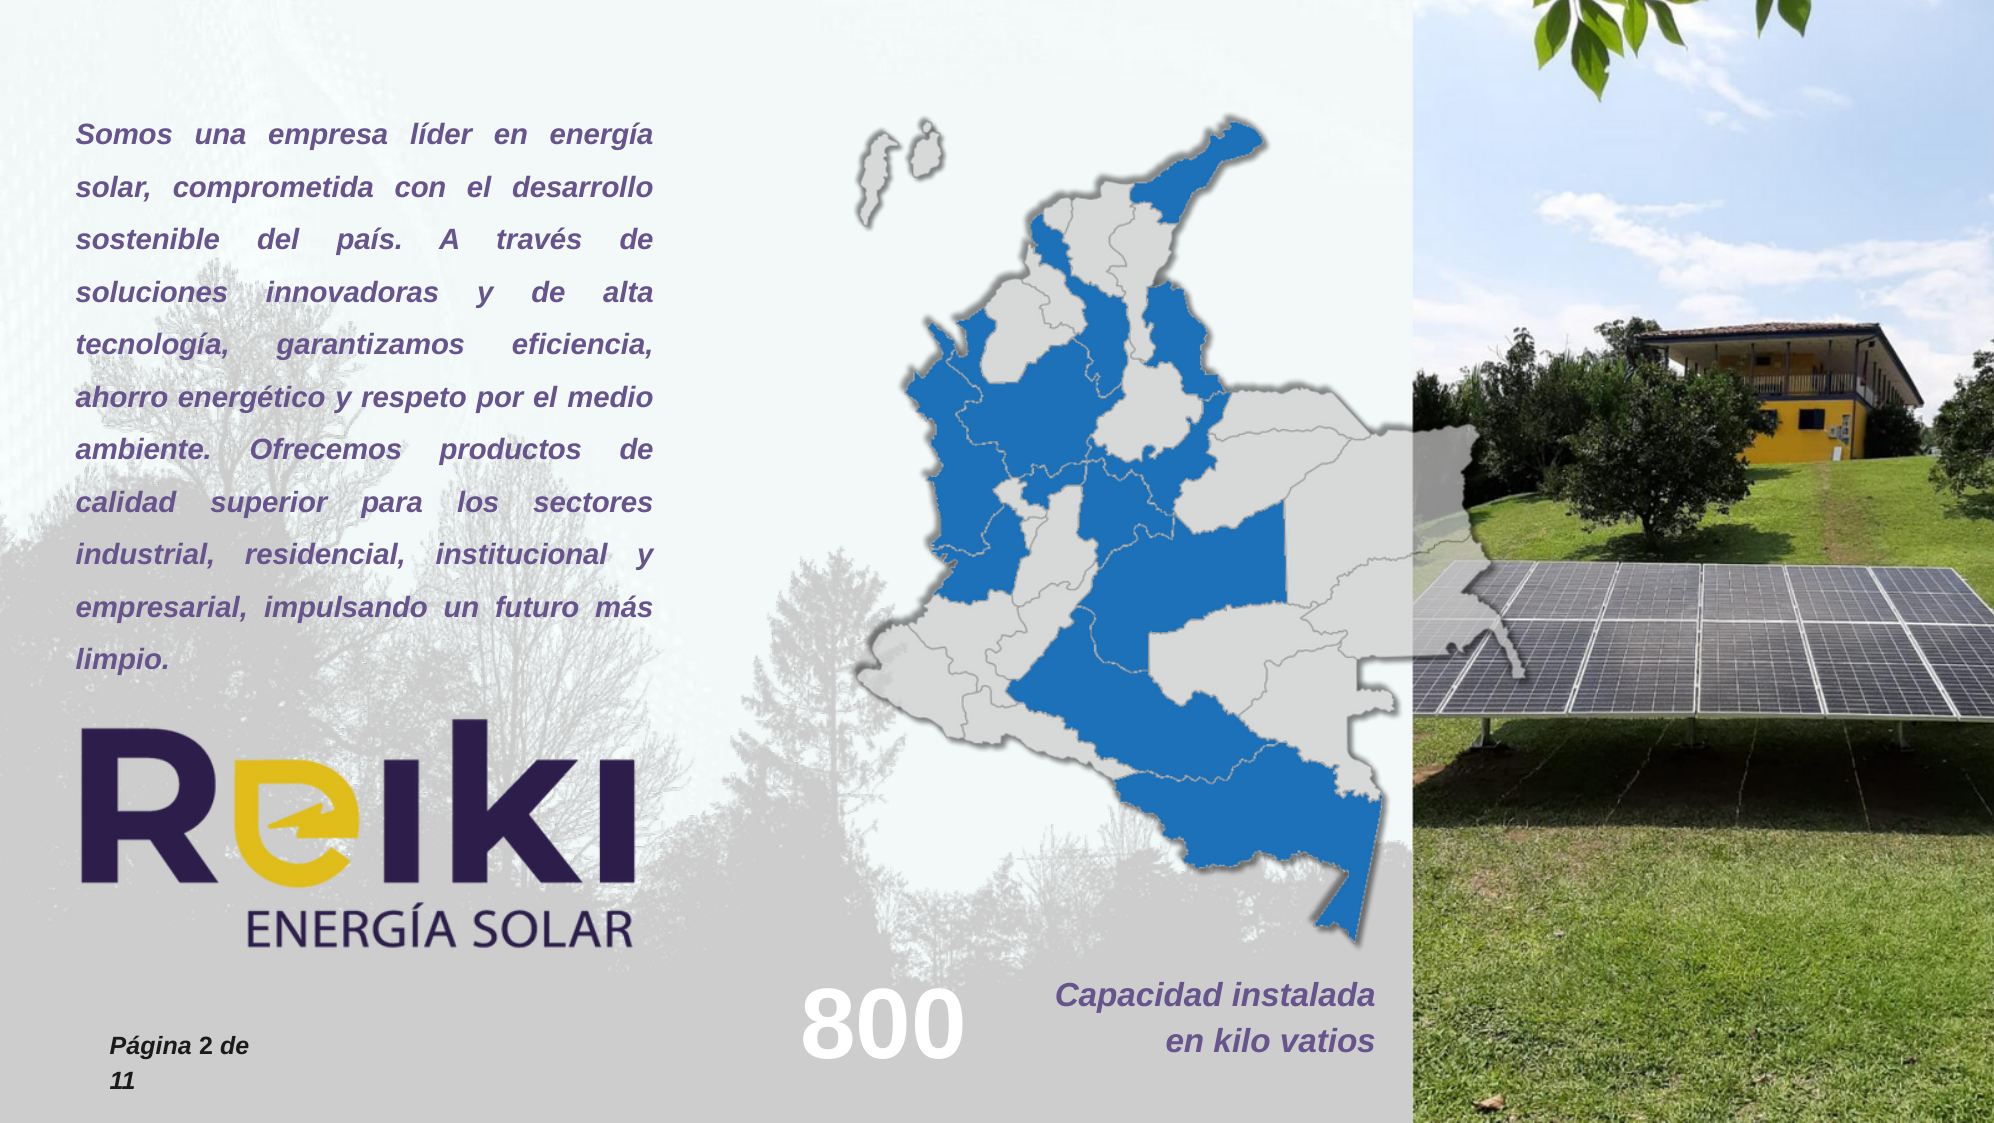

Somos una empresa líder en energía solar, comprometida con el desarrollo sostenible del país. A través de soluciones innovadoras y de alta tecnología, garantizamos eficiencia, ahorro energético y respeto por el medio ambiente. Ofrecemos productos de calidad superior para los sectores industrial, residencial, institucional y empresarial, impulsando un futuro más limpio.

800
Capacidad instalada en kilo vatios
Página 2 de 11